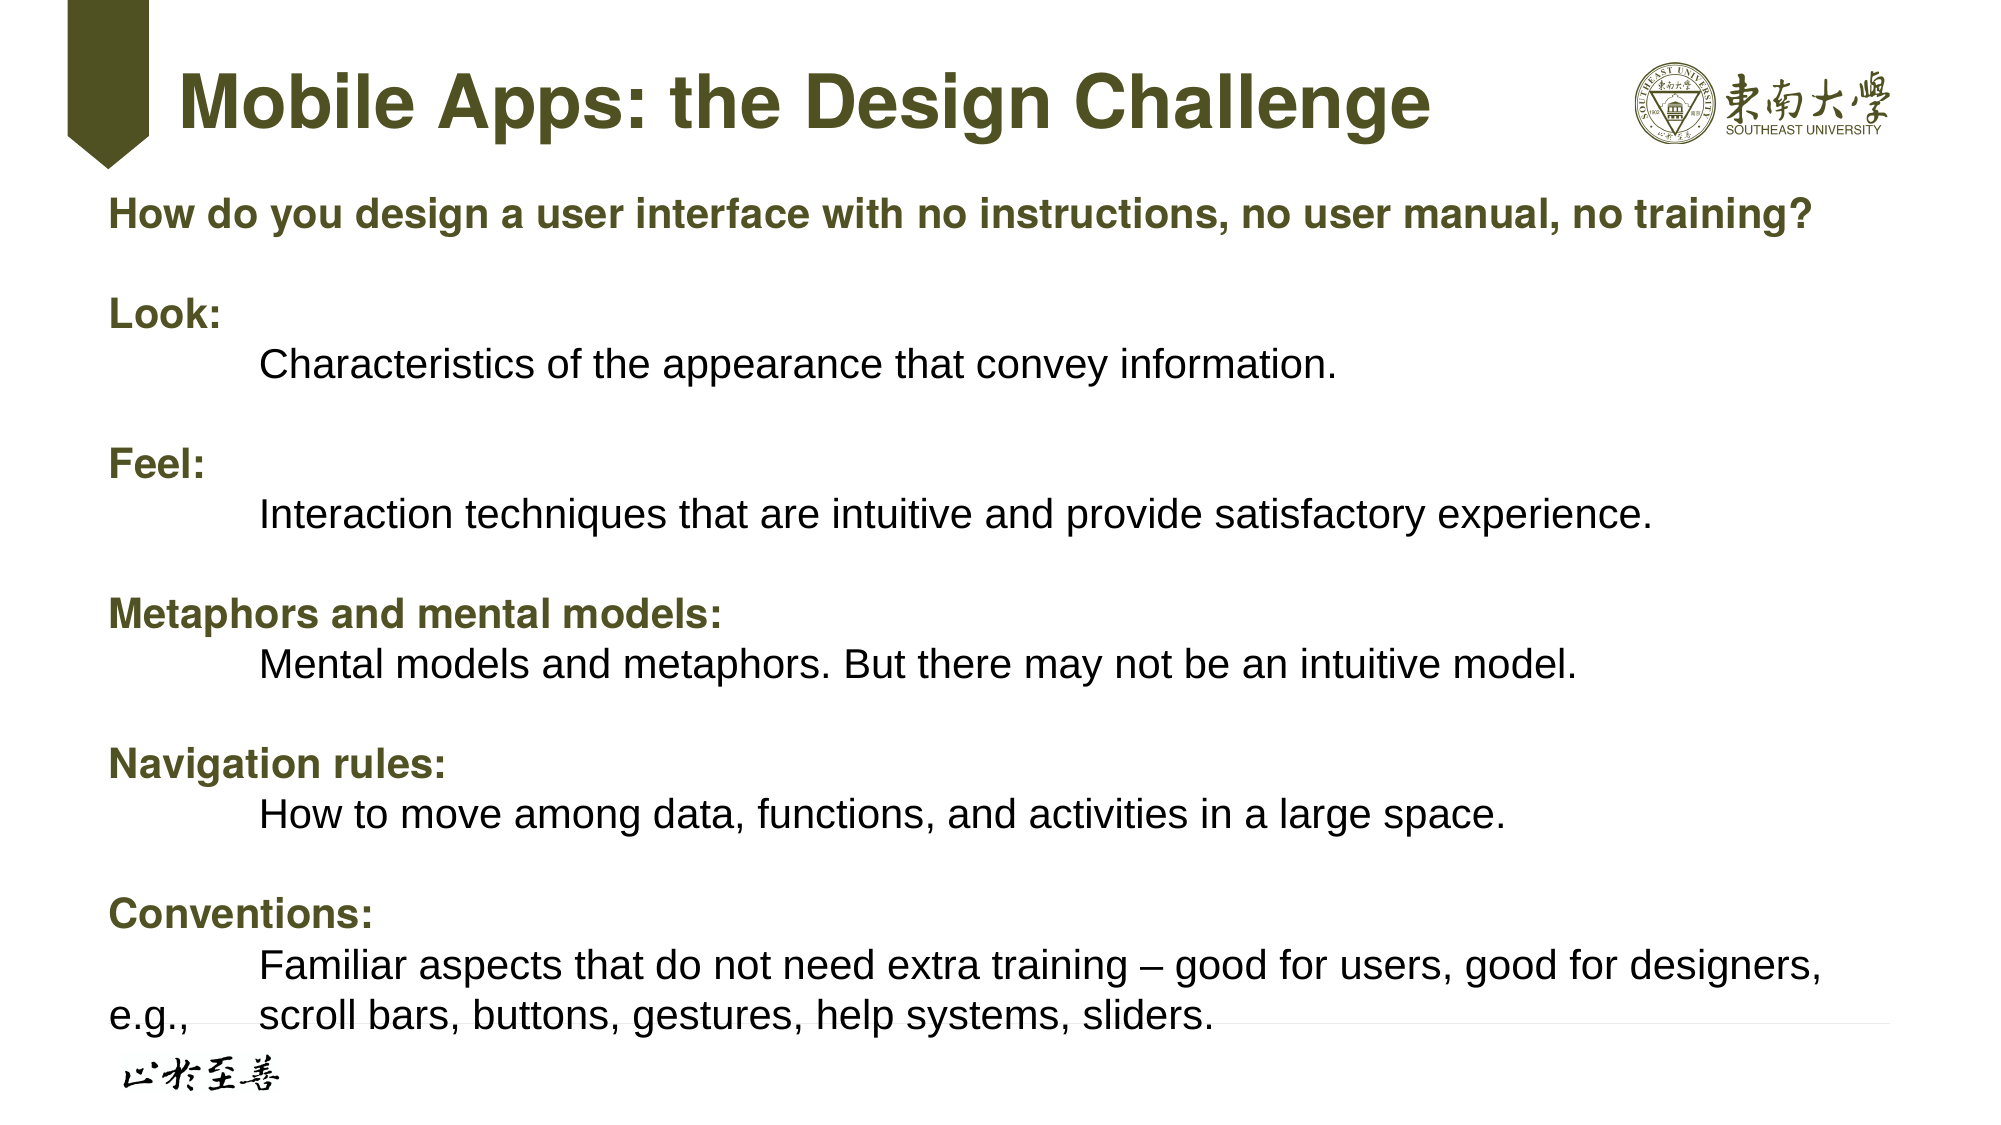

# Mobile Apps: the Design Challenge
How do you design a user interface with no instructions, no user manual, no training?

Look:
	Characteristics of the appearance that convey information.

Feel:
	Interaction techniques that are intuitive and provide satisfactory experience.

Metaphors and mental models:
	Mental models and metaphors. But there may not be an intuitive model.

Navigation rules:
	How to move among data, functions, and activities in a large space.

Conventions:
	Familiar aspects that do not need extra training – good for users, good for designers, e.g., 	scroll bars, buttons, gestures, help systems, sliders.
61